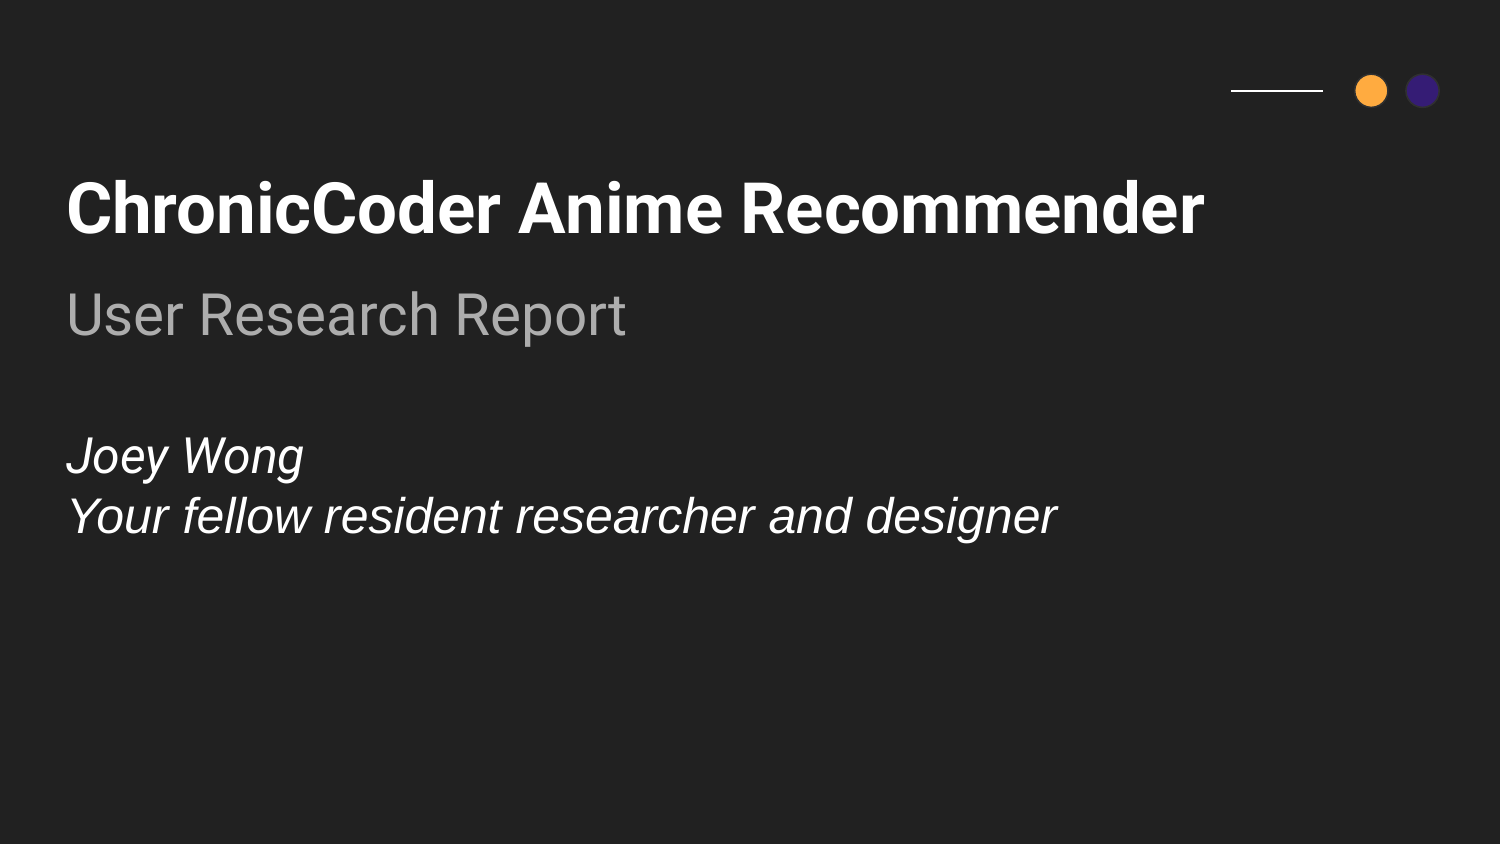

# ChronicCoder Anime Recommender
User Research Report
Joey Wong
Your fellow resident researcher and designer